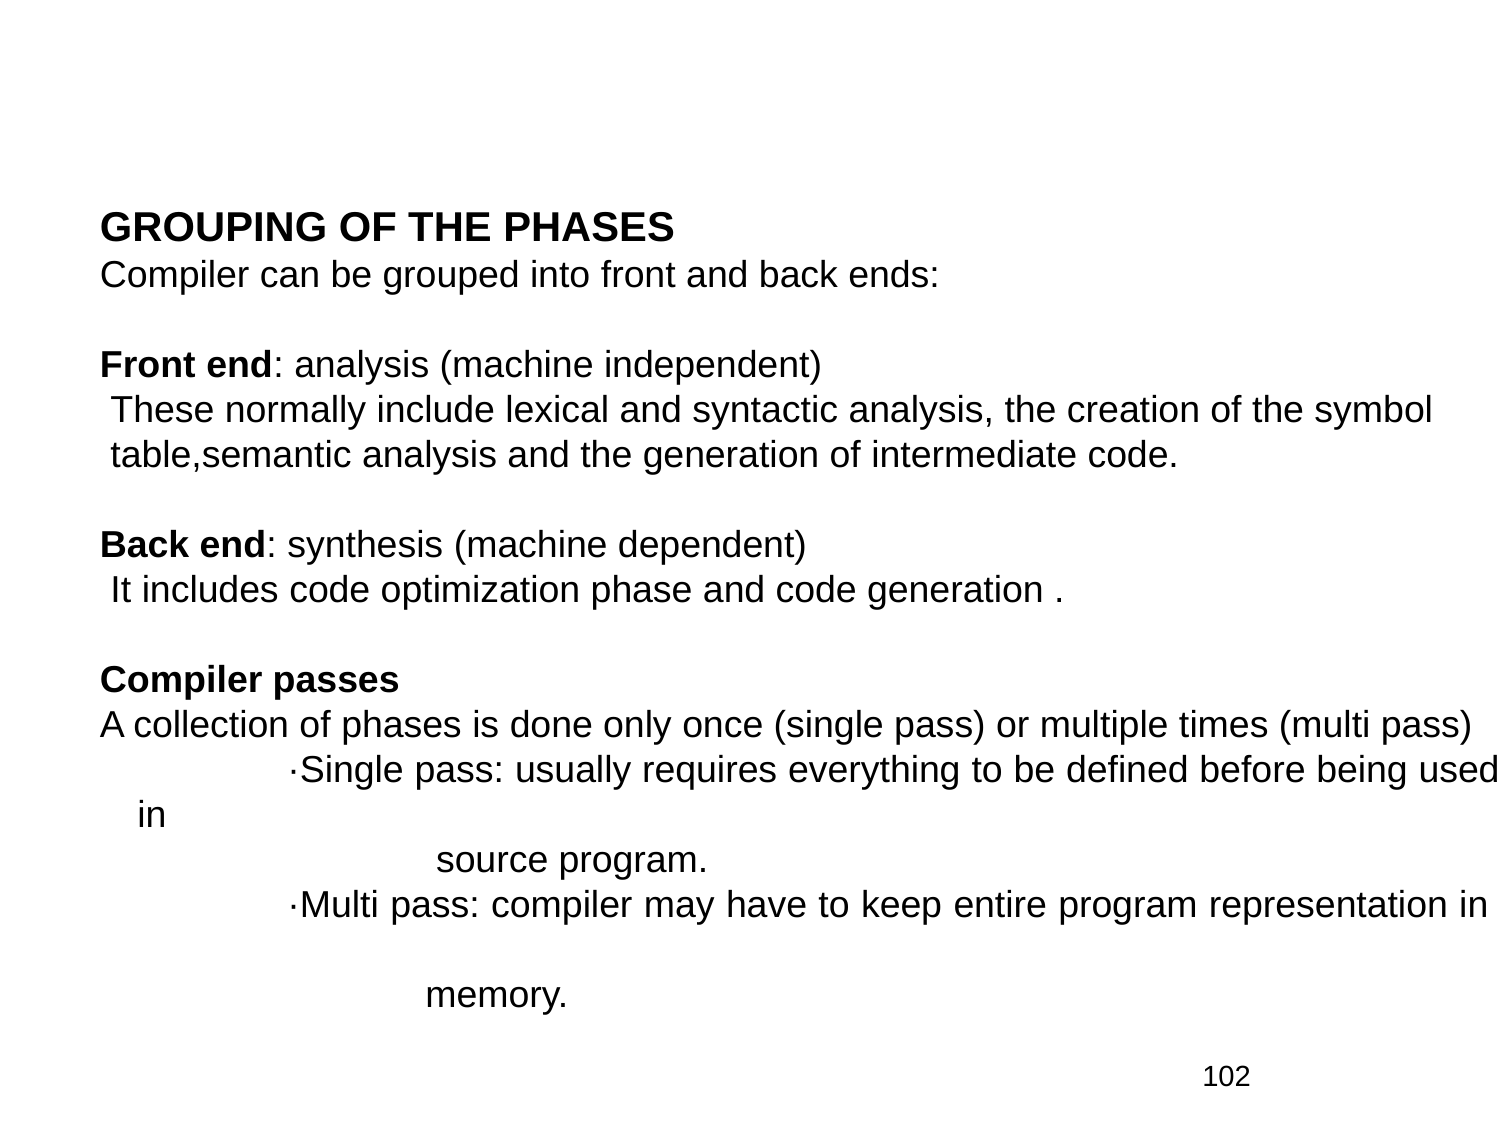

GROUPING OF THE PHASES
Compiler can be grouped into front and back ends:

Front end: analysis (machine independent)
 These normally include lexical and syntactic analysis, the creation of the symbol
 table,semantic analysis and the generation of intermediate code.

Back end: synthesis (machine dependent)
 It includes code optimization phase and code generation .

Compiler passes
A collection of phases is done only once (single pass) or multiple times (multi pass)
	 	·Single pass: usually requires everything to be defined before being used in
                                source program.
 		·Multi pass: compiler may have to keep entire program representation in
                               memory.

102